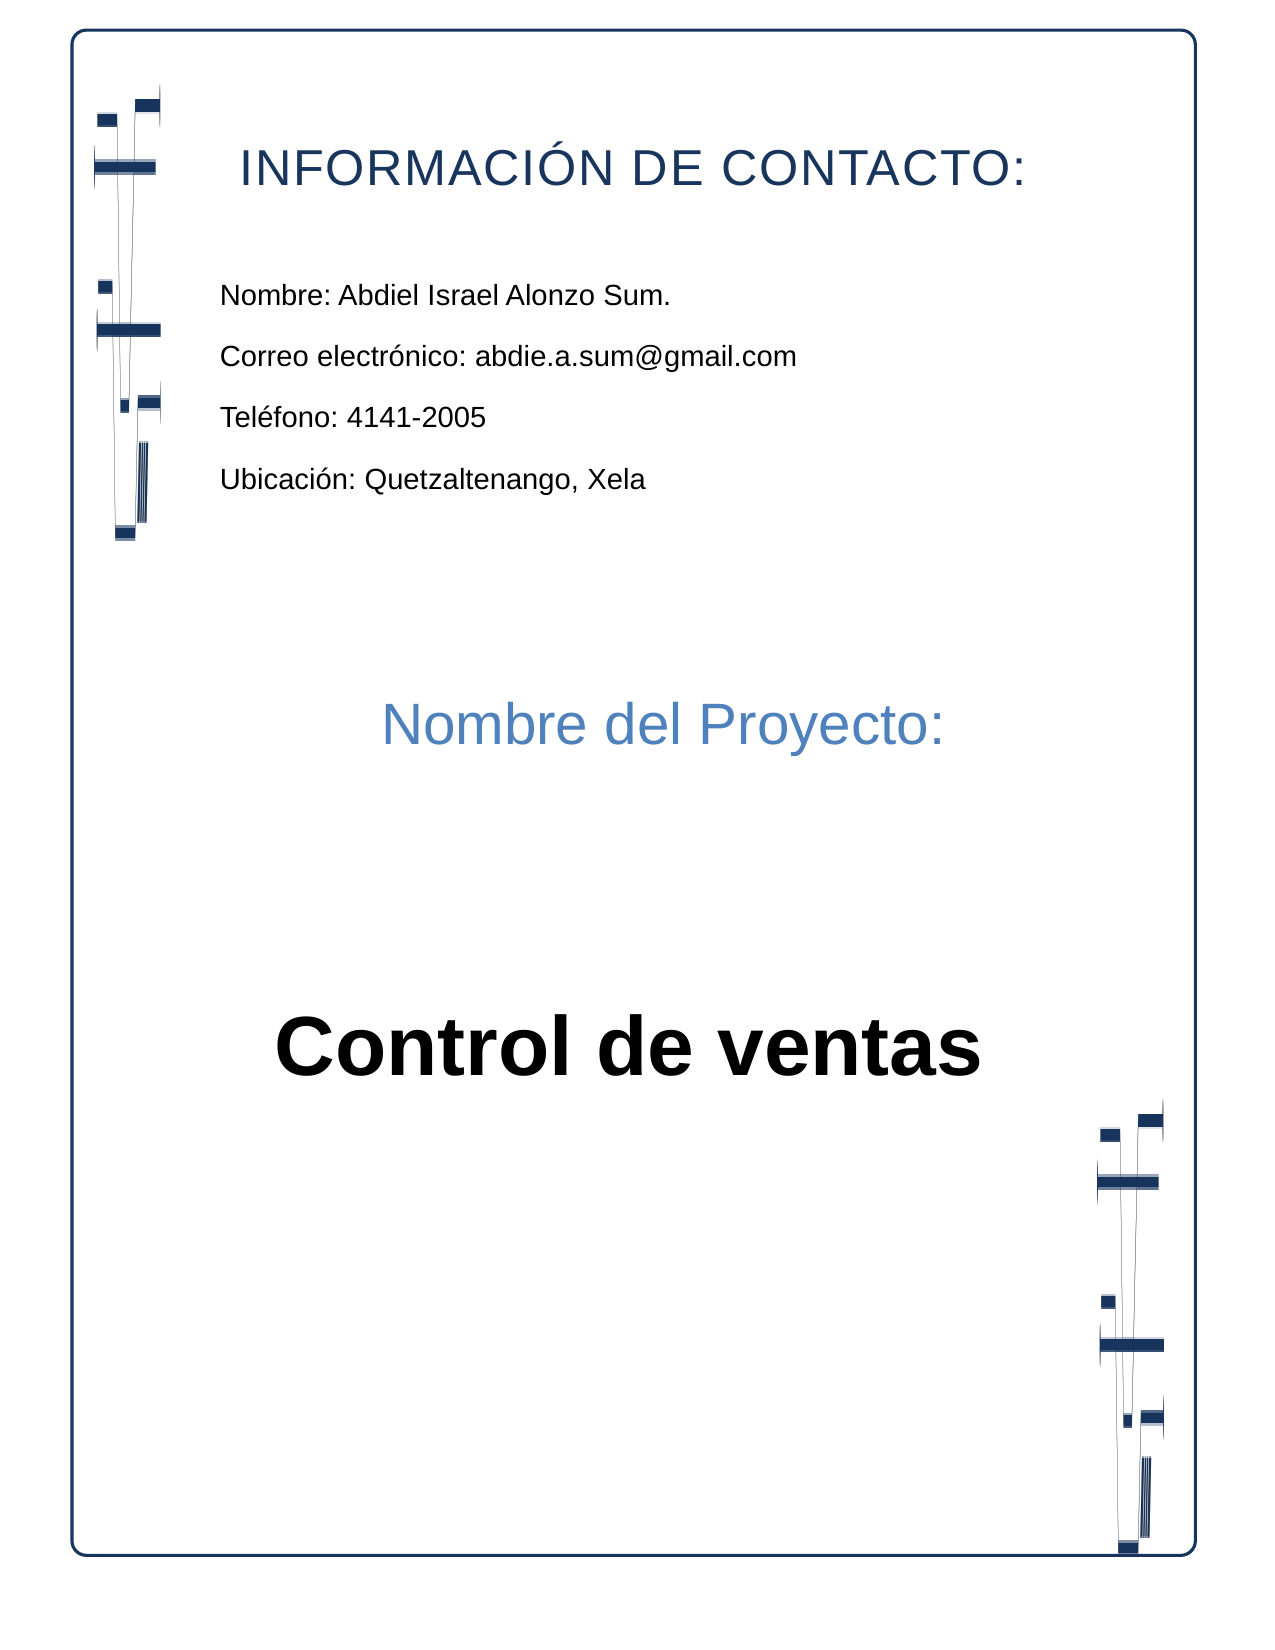

INFORMACIÓN DE CONTACTO:
Nombre: Abdiel Israel Alonzo Sum.
Correo electrónico: abdie.a.sum@gmail.com
Teléfono: 4141-2005
Ubicación: Quetzaltenango, Xela

Nombre del Proyecto:
Control de ventas